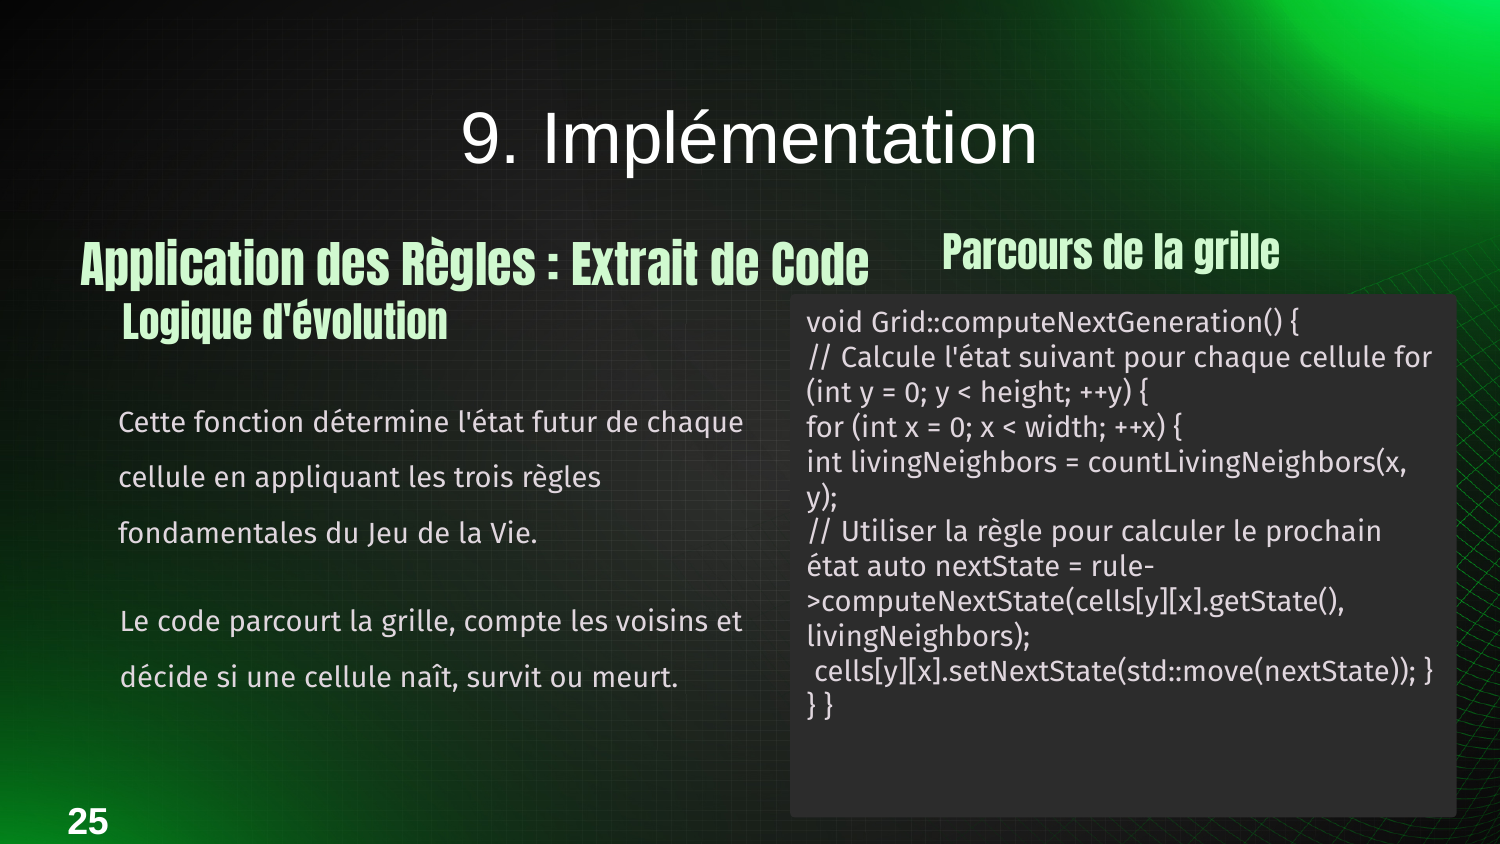

9. Implémentation
Application des Règles : Extrait de Code
Parcours de la grille
Logique d'évolution
void Grid::computeNextGeneration() {
// Calcule l'état suivant pour chaque cellule for (int y = 0; y < height; ++y) {
for (int x = 0; x < width; ++x) {
int livingNeighbors = countLivingNeighbors(x, y);
// Utiliser la règle pour calculer le prochain état auto nextState = rule->computeNextState(cells[y][x].getState(), livingNeighbors);
 cells[y][x].setNextState(std::move(nextState)); } } }
Cette fonction détermine l'état futur de chaque cellule en appliquant les trois règles fondamentales du Jeu de la Vie.
Le code parcourt la grille, compte les voisins et décide si une cellule naît, survit ou meurt.
25